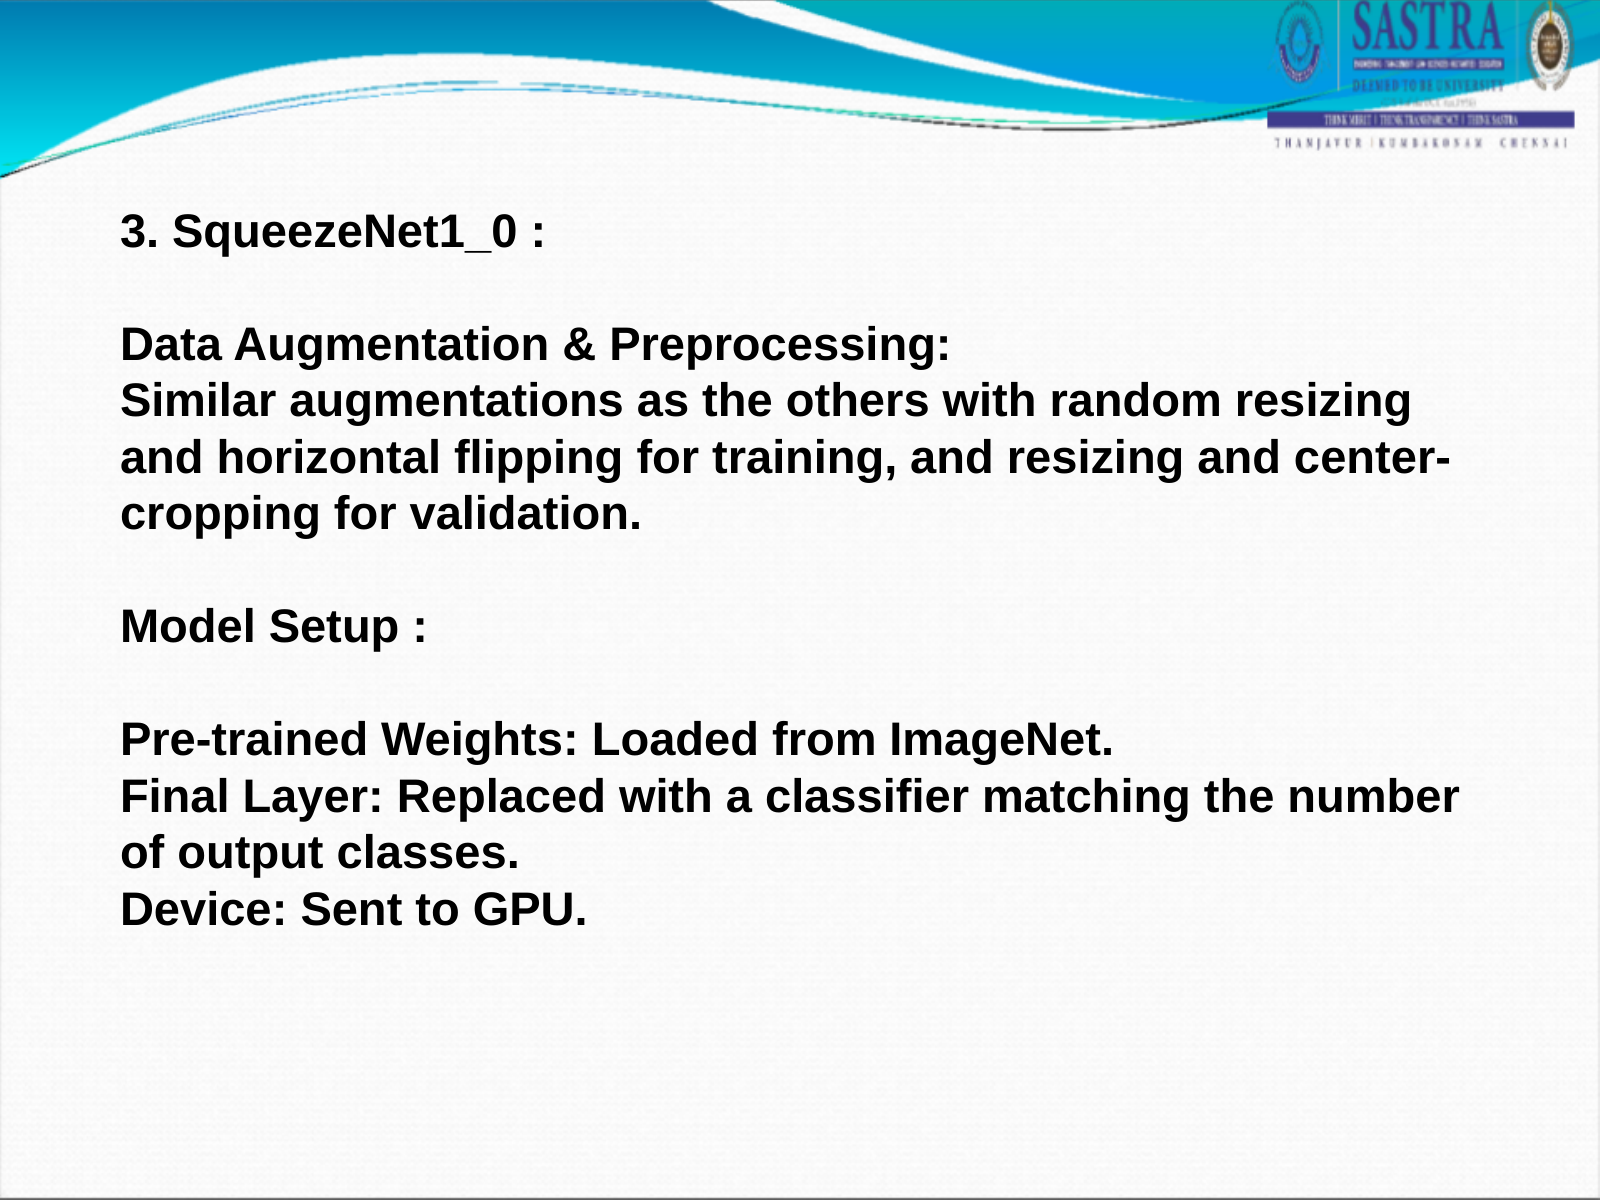

3. SqueezeNet1_0 :

Data Augmentation & Preprocessing:
Similar augmentations as the others with random resizing and horizontal flipping for training, and resizing and center-cropping for validation.

Model Setup :

Pre-trained Weights: Loaded from ImageNet.
Final Layer: Replaced with a classifier matching the number of output classes.
Device: Sent to GPU.